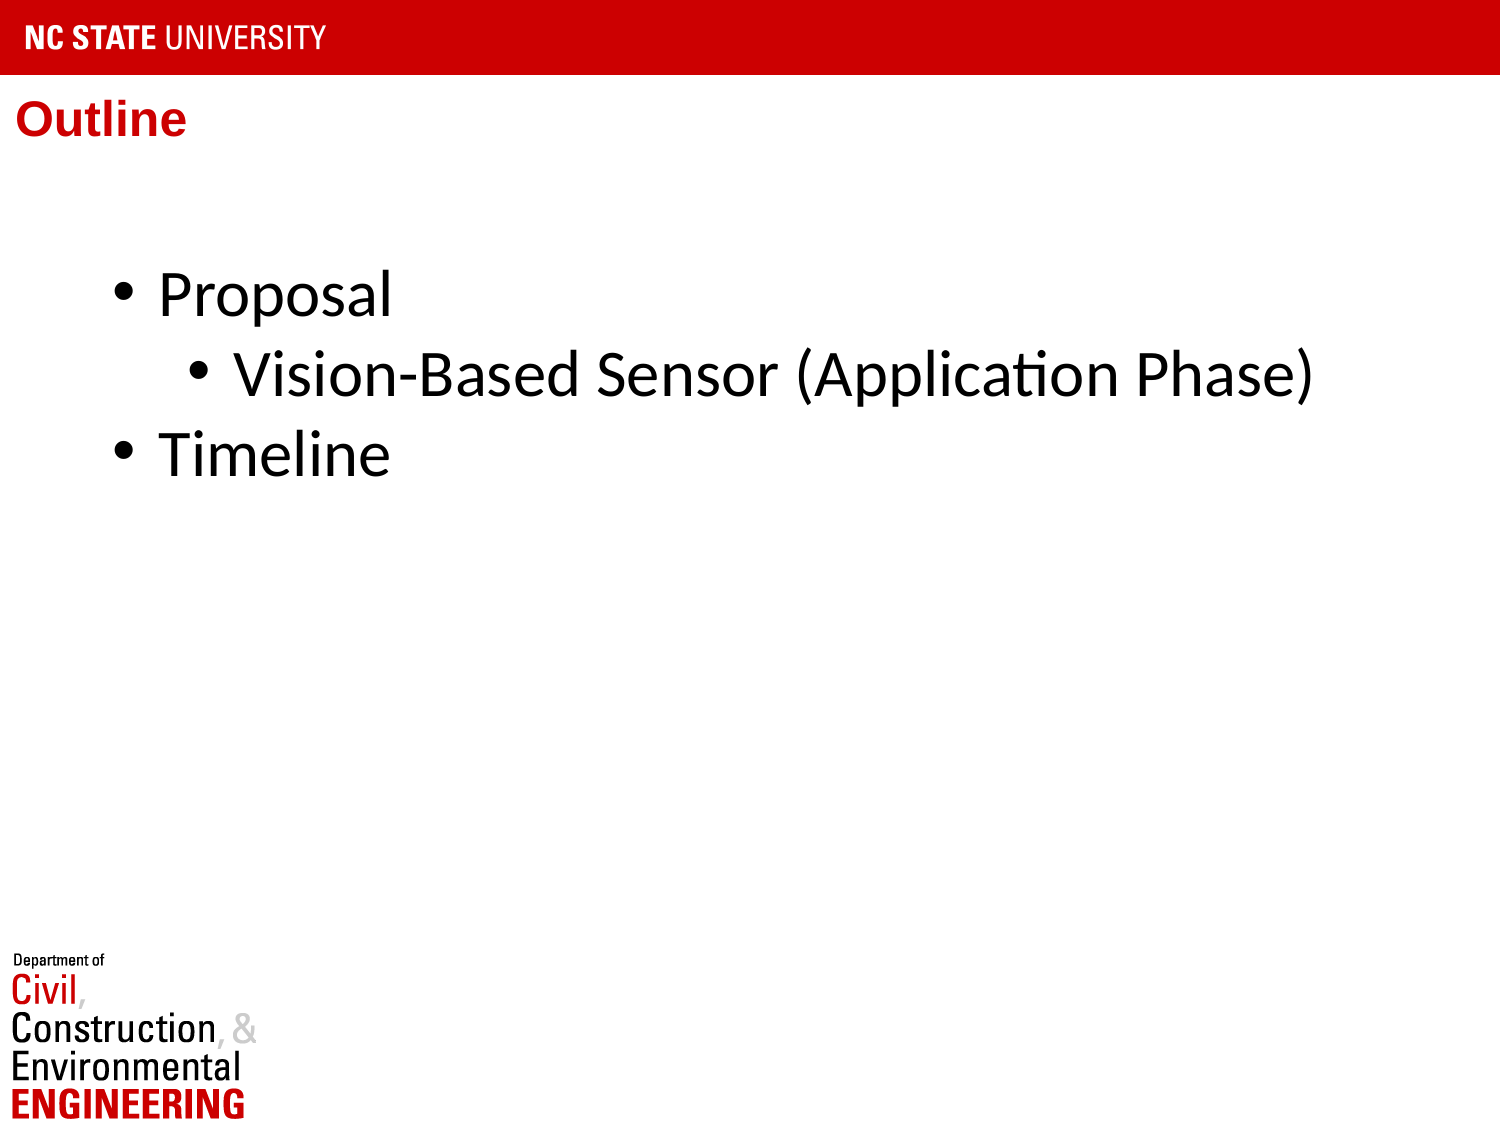

# Outline
Proposal
Vision-Based Sensor (Application Phase)
Timeline